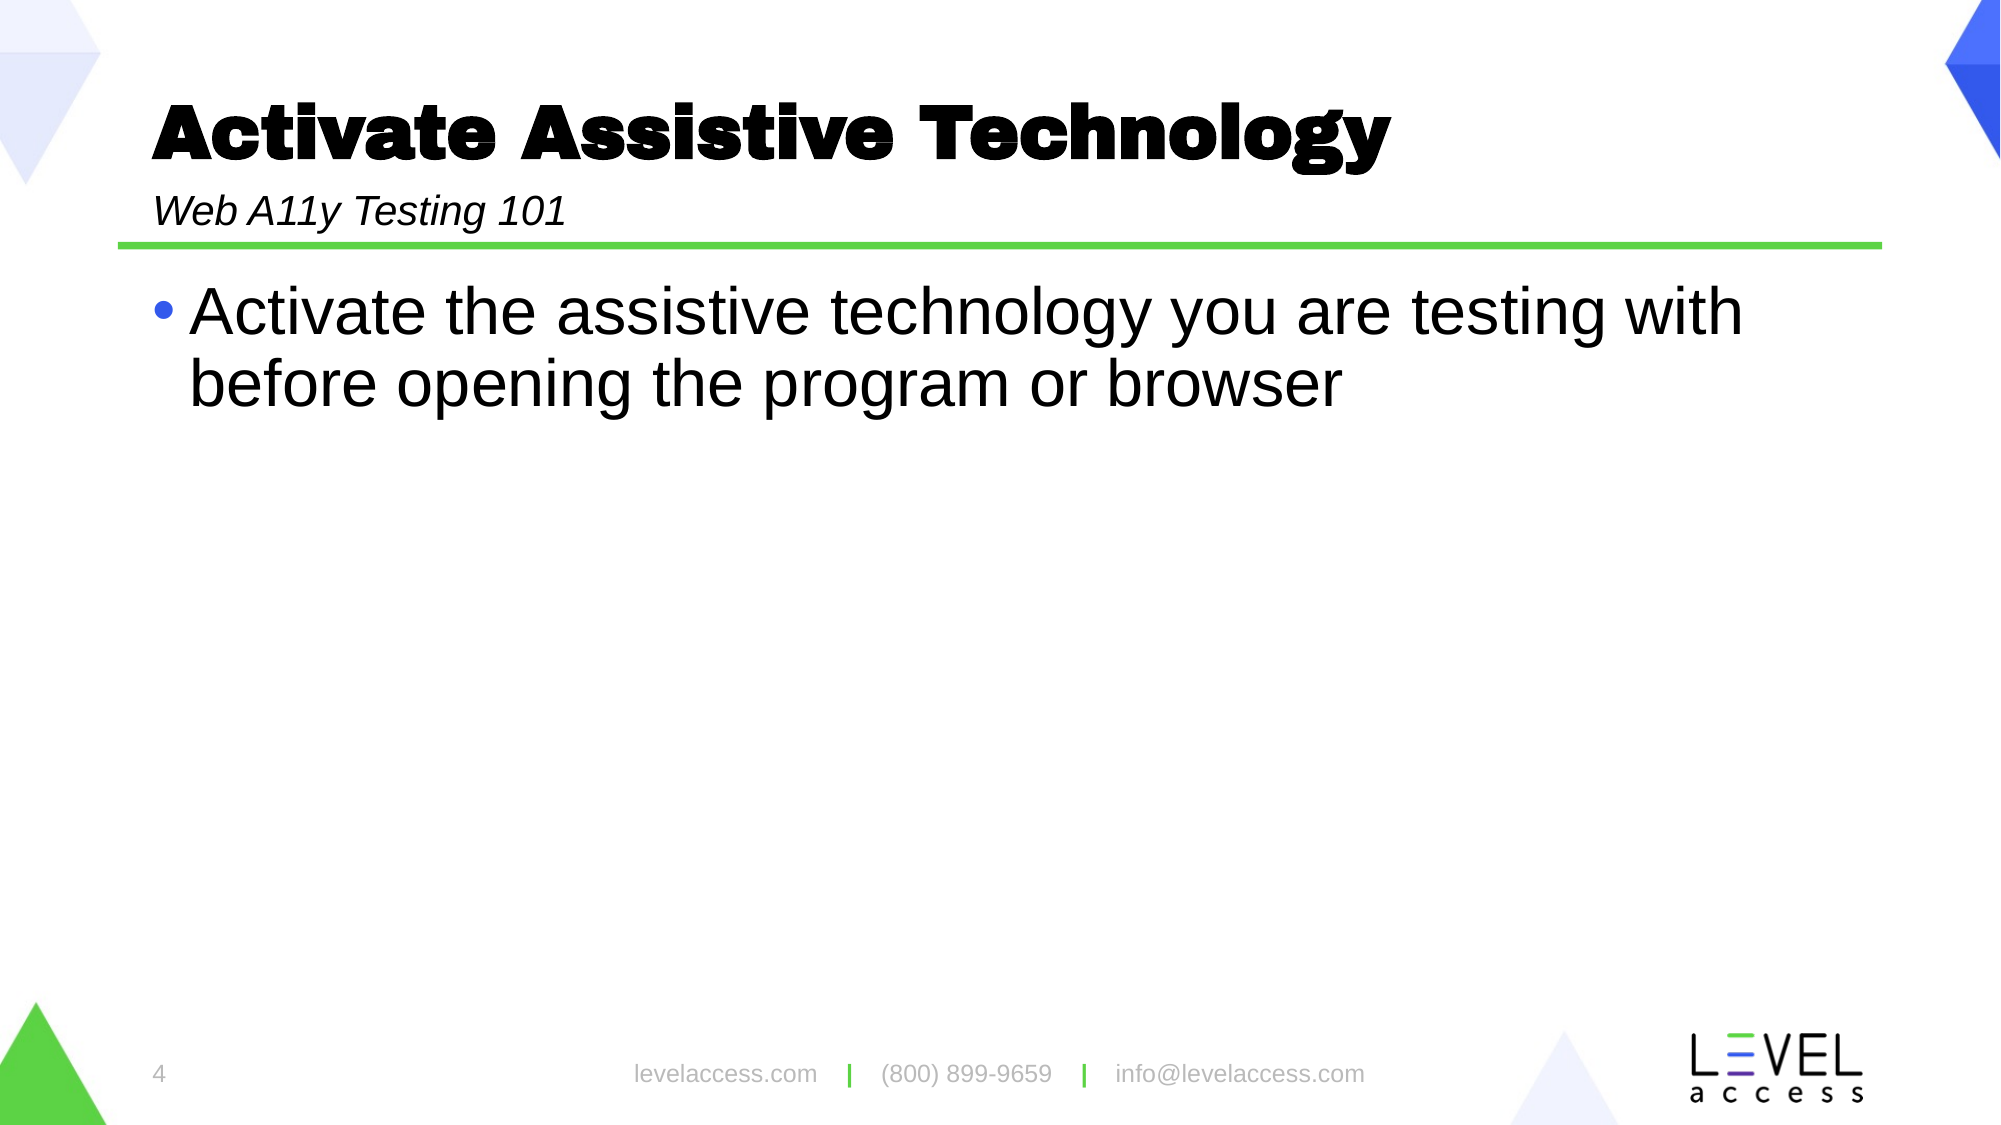

# Activate Assistive Technology
Web A11y Testing 101
Activate the assistive technology you are testing with before opening the program or browser
levelaccess.com    |    (800) 899-9659    |    info@levelaccess.com
4